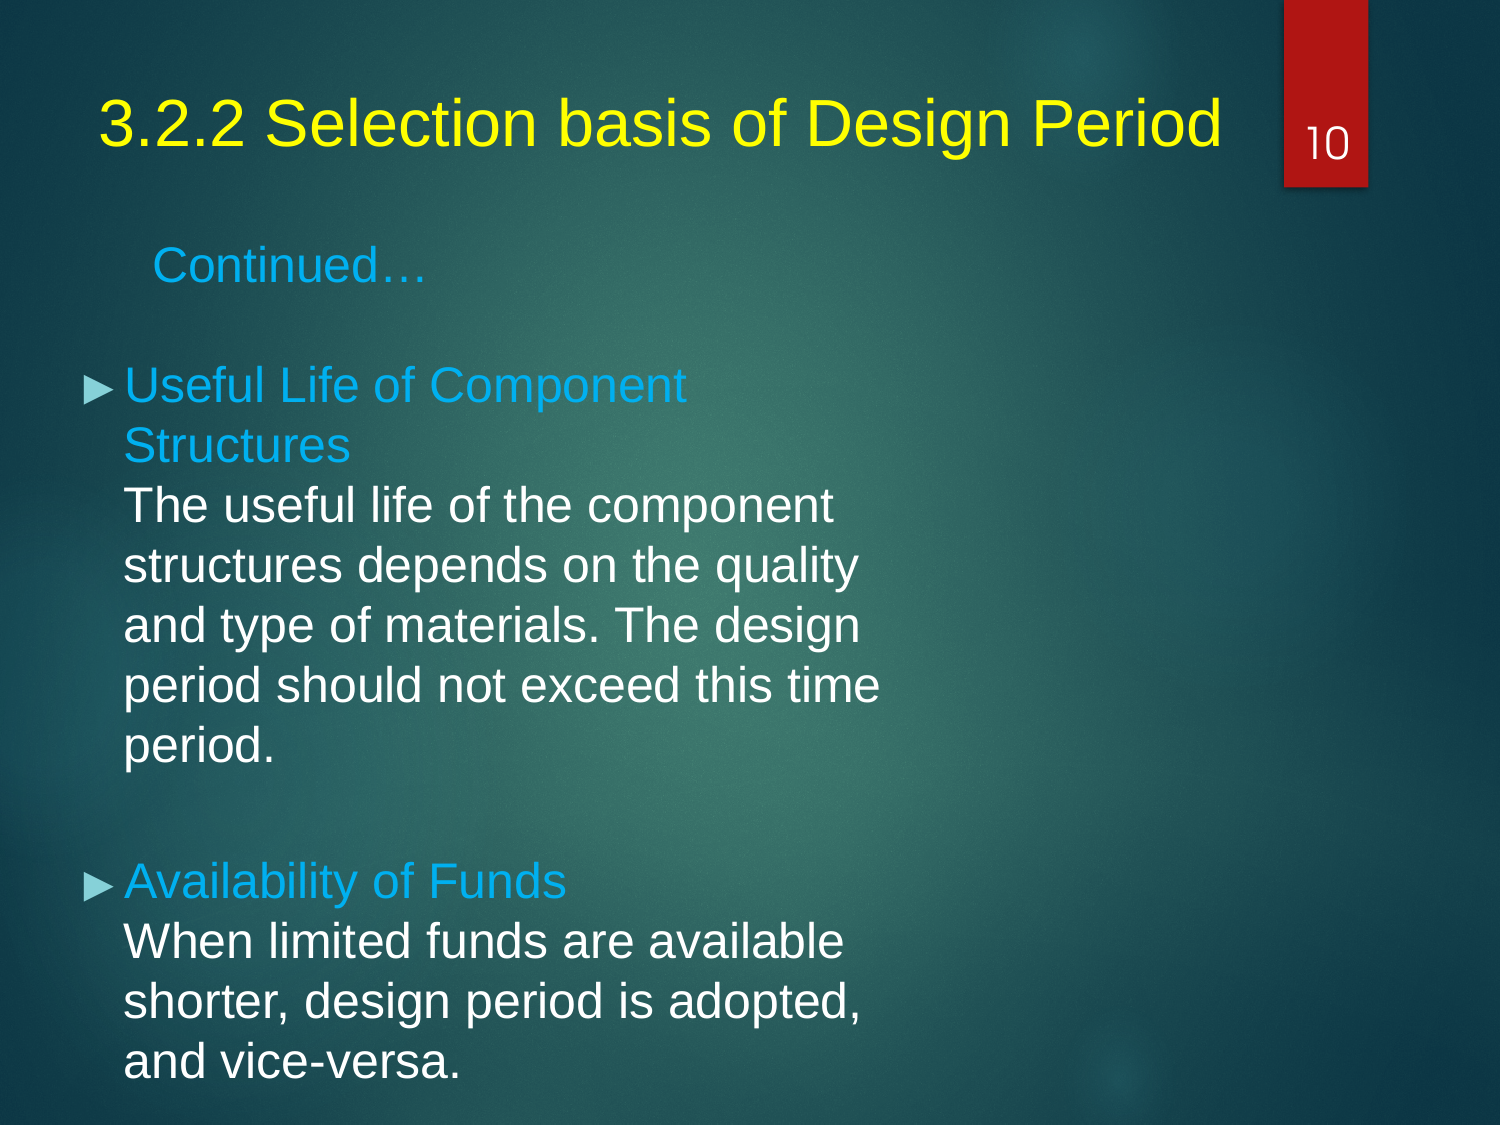

10
# 3.2.2 Selection basis of Design Period
Continued…
Useful Life of Component Structures
The useful life of the component structures depends on the quality and type of materials. The design period should not exceed this time period.
Availability of Funds
When limited funds are available shorter, design period is adopted, and vice-versa.